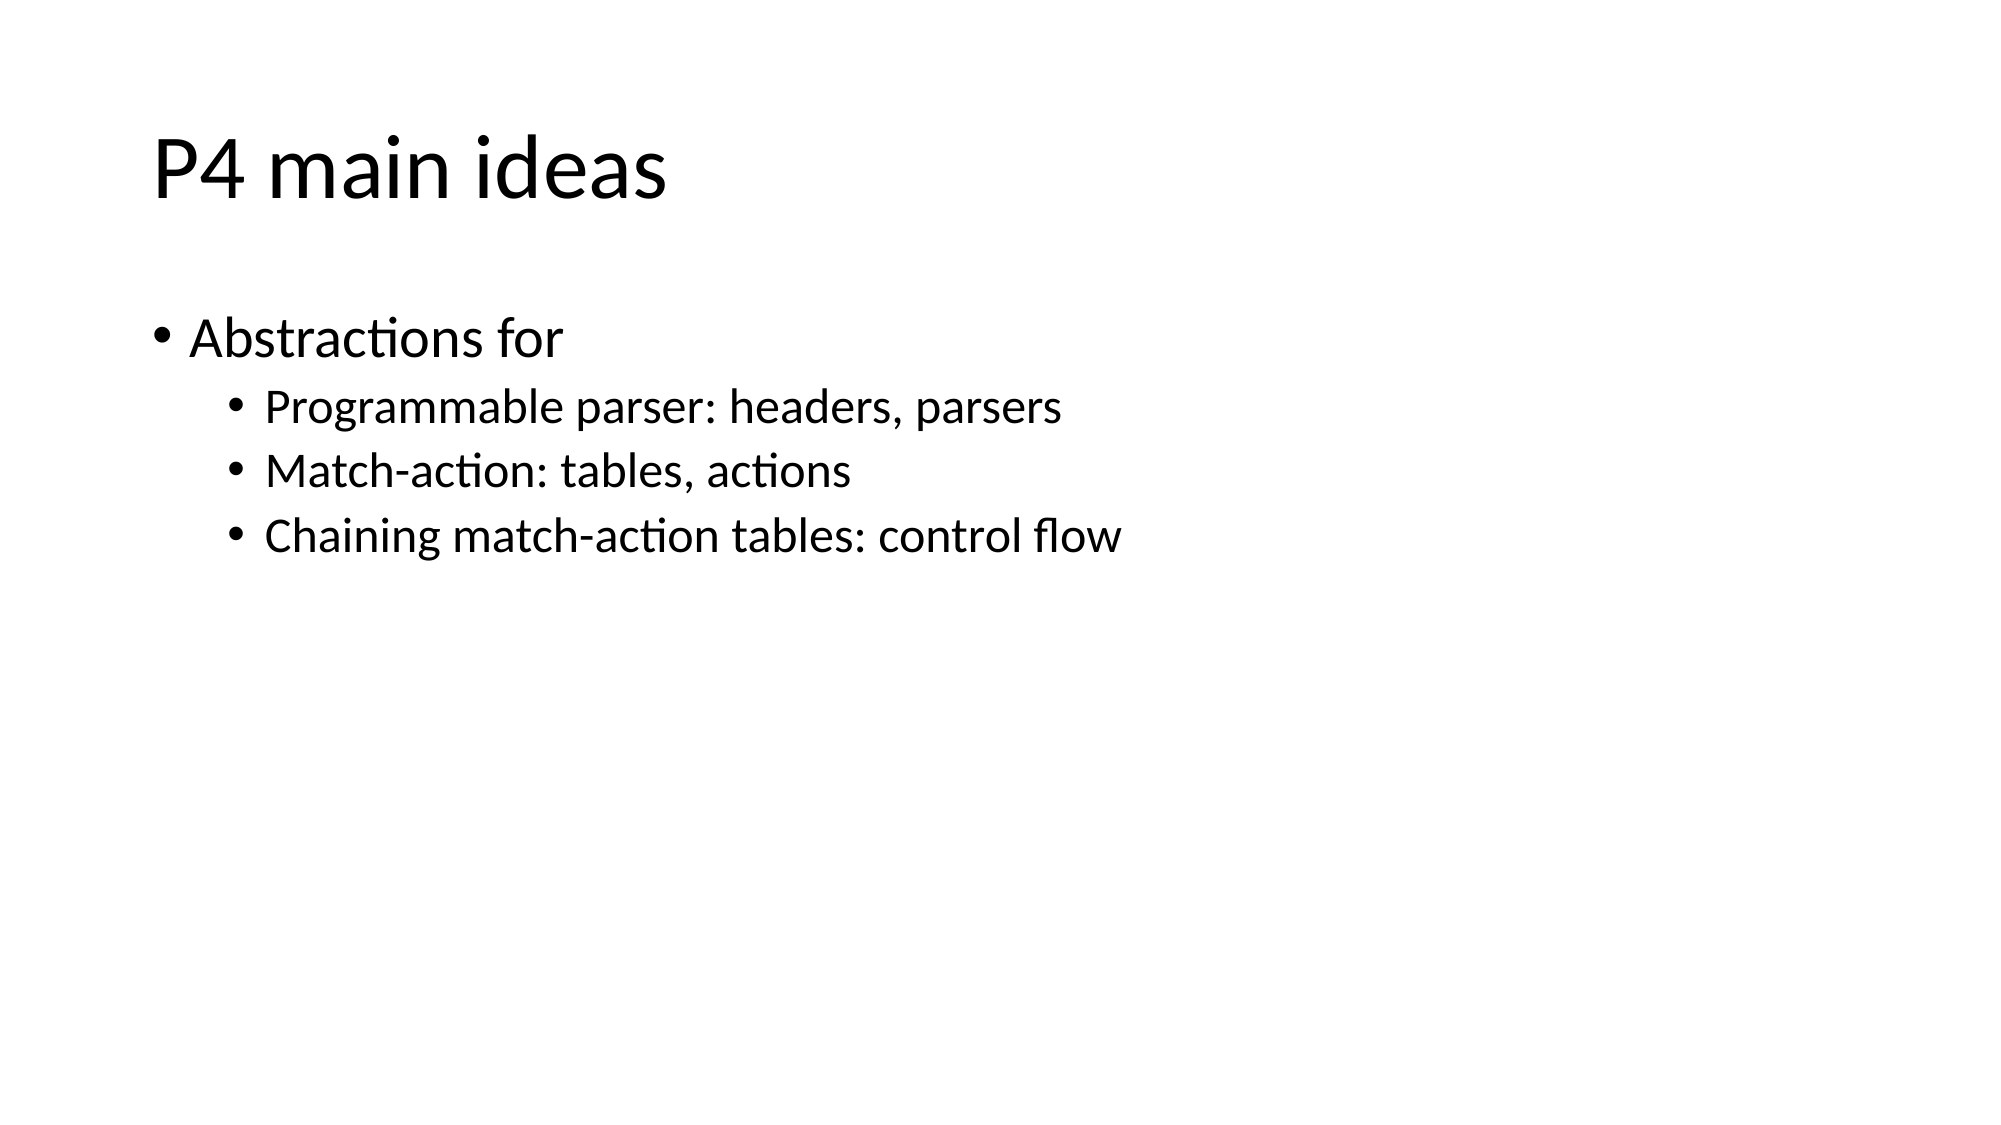

# P4 main ideas
Abstractions for
Programmable parser: headers, parsers
Match-action: tables, actions
Chaining match-action tables: control flow